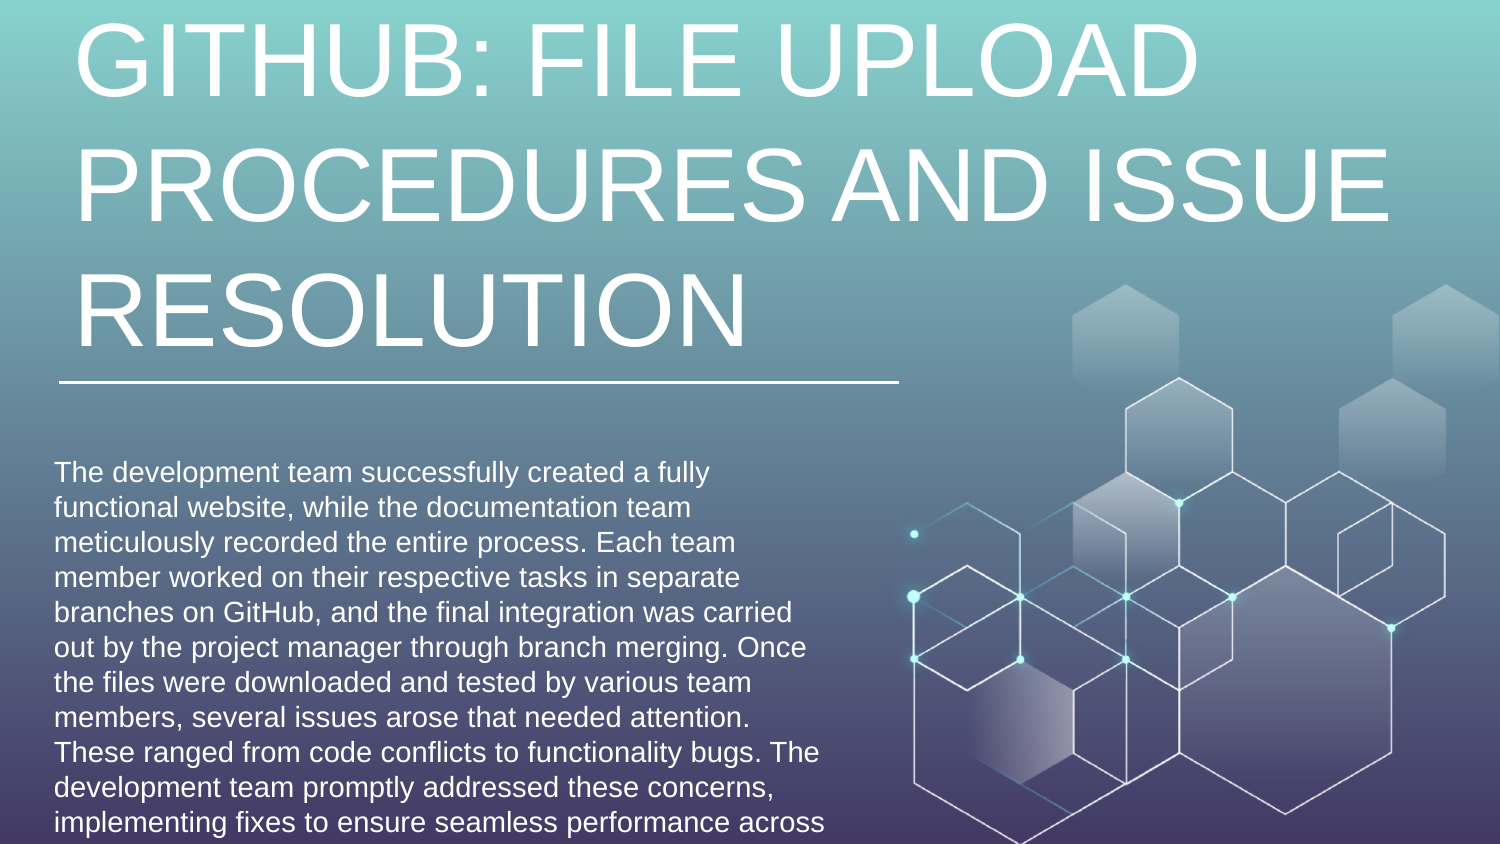

# GITHUB: FILE UPLOAD PROCEDURES AND ISSUE RESOLUTION
The development team successfully created a fully functional website, while the documentation team meticulously recorded the entire process. Each team member worked on their respective tasks in separate branches on GitHub, and the final integration was carried out by the project manager through branch merging. Once the files were downloaded and tested by various team members, several issues arose that needed attention. These ranged from code conflicts to functionality bugs. The development team promptly addressed these concerns, implementing fixes to ensure seamless performance across the project.